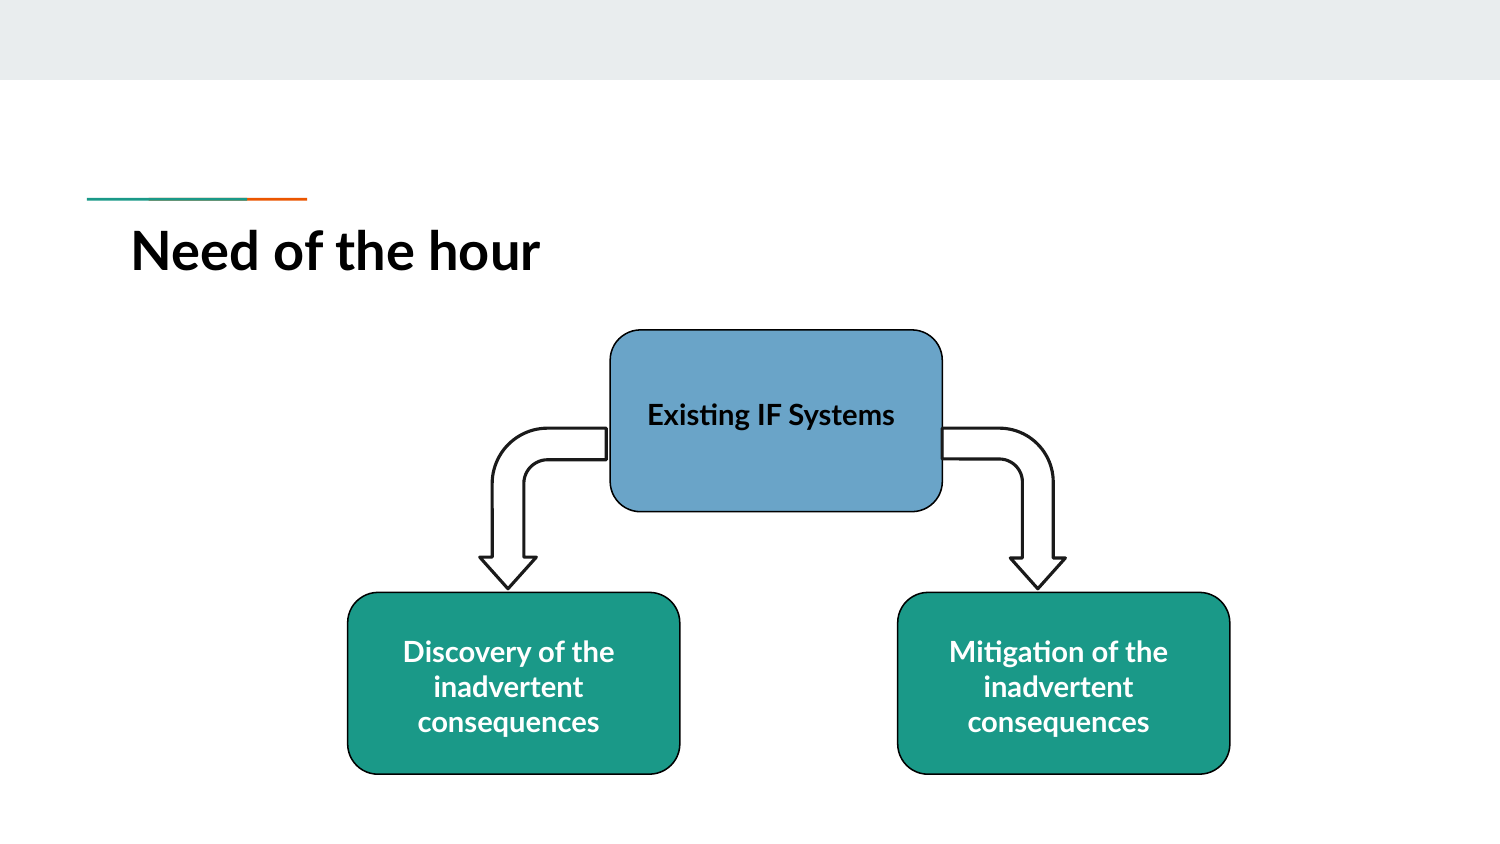

Need of the hour

Existing IF Systems

Discovery of the inadvertent consequences
Mitigation of the inadvertent consequences